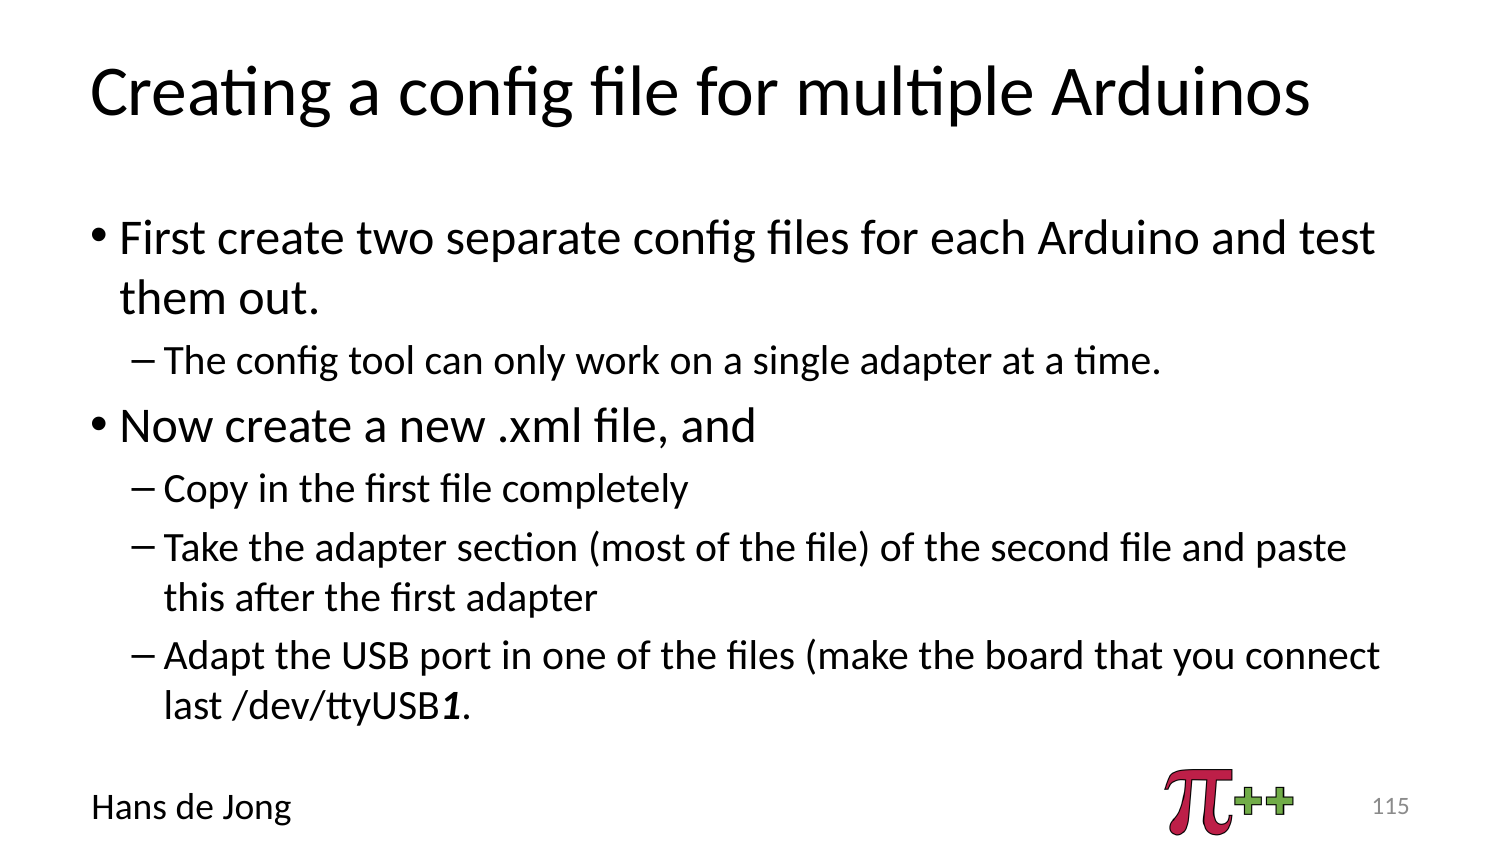

# Creating a config file for multiple Arduinos
First create two separate config files for each Arduino and test them out.
The config tool can only work on a single adapter at a time.
Now create a new .xml file, and
Copy in the first file completely
Take the adapter section (most of the file) of the second file and paste this after the first adapter
Adapt the USB port in one of the files (make the board that you connect last /dev/ttyUSB1.
115